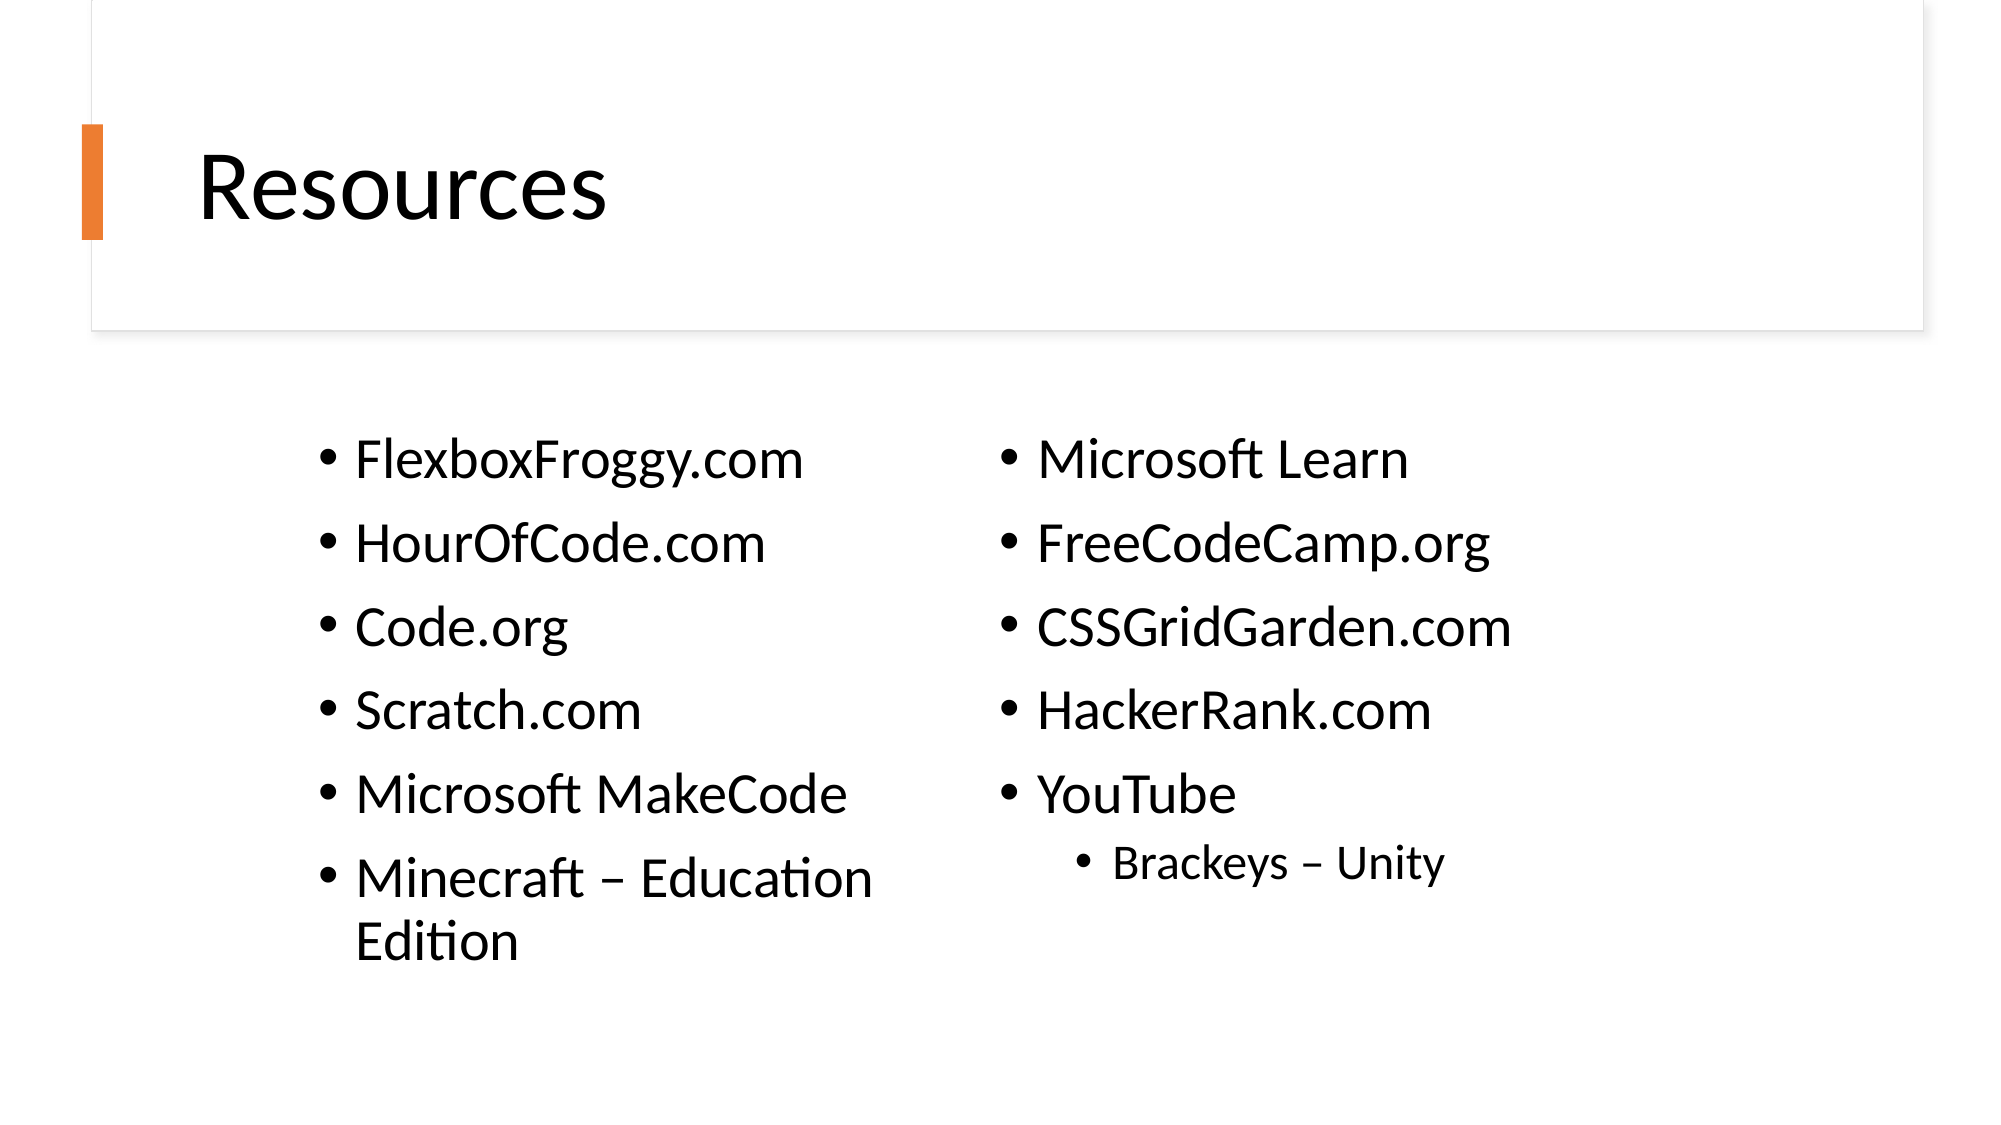

# Resources

FlexboxFroggy.com
HourOfCode.com
Code.org
Scratch.com
Microsoft MakeCode
Minecraft – Education Edition
Microsoft Learn
FreeCodeCamp.org
CSSGridGarden.com
HackerRank.com
YouTube
Brackeys – Unity